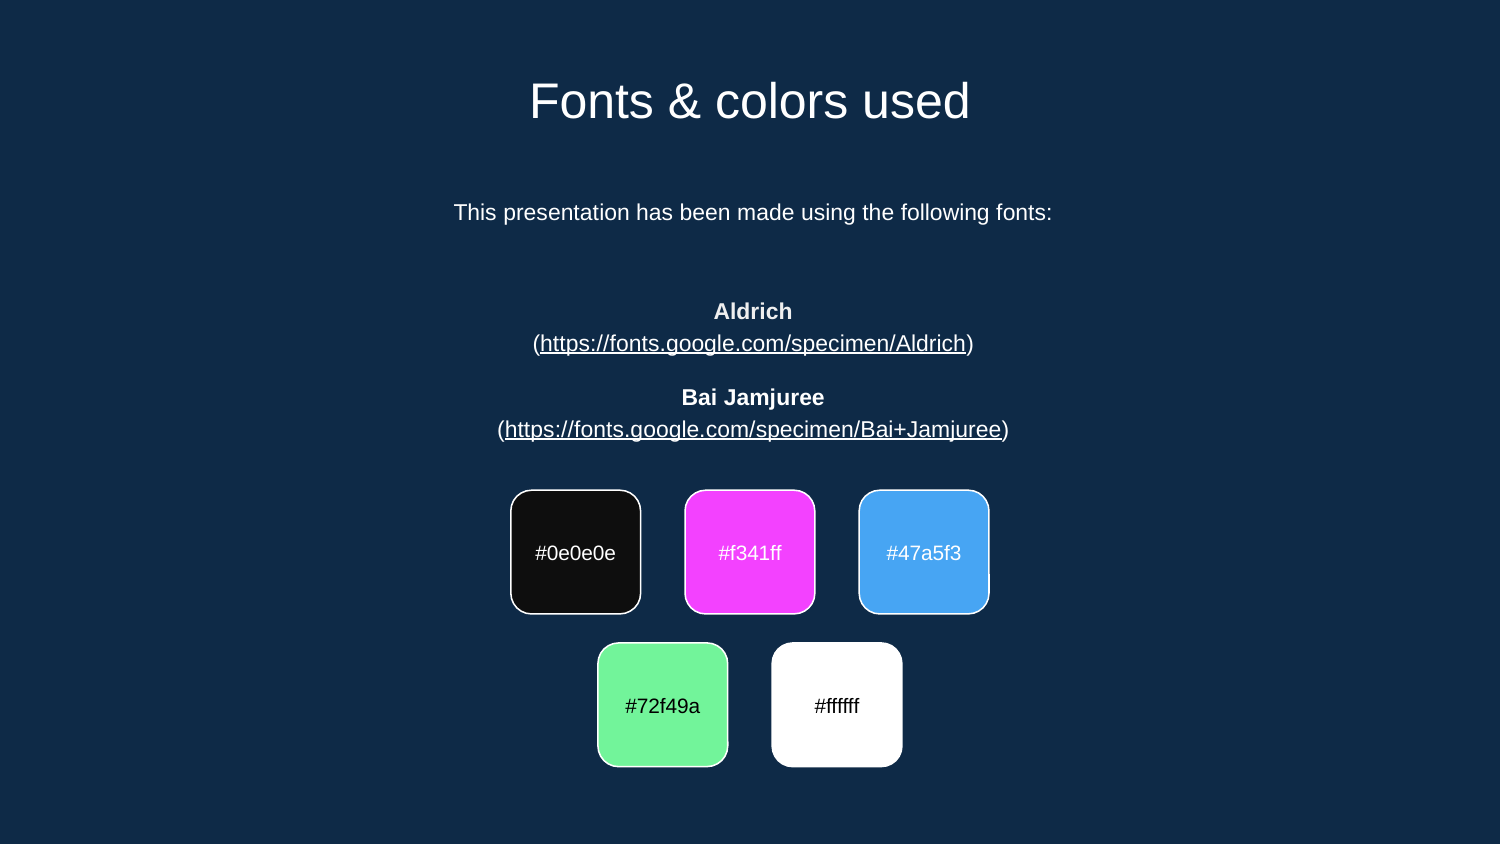

# Fonts & colors used
This presentation has been made using the following fonts:

Aldrich
(https://fonts.google.com/specimen/Aldrich)

Bai Jamjuree
(https://fonts.google.com/specimen/Bai+Jamjuree)

#0e0e0e
#f341ff
#47a5f3

#72f49a
#ffffff